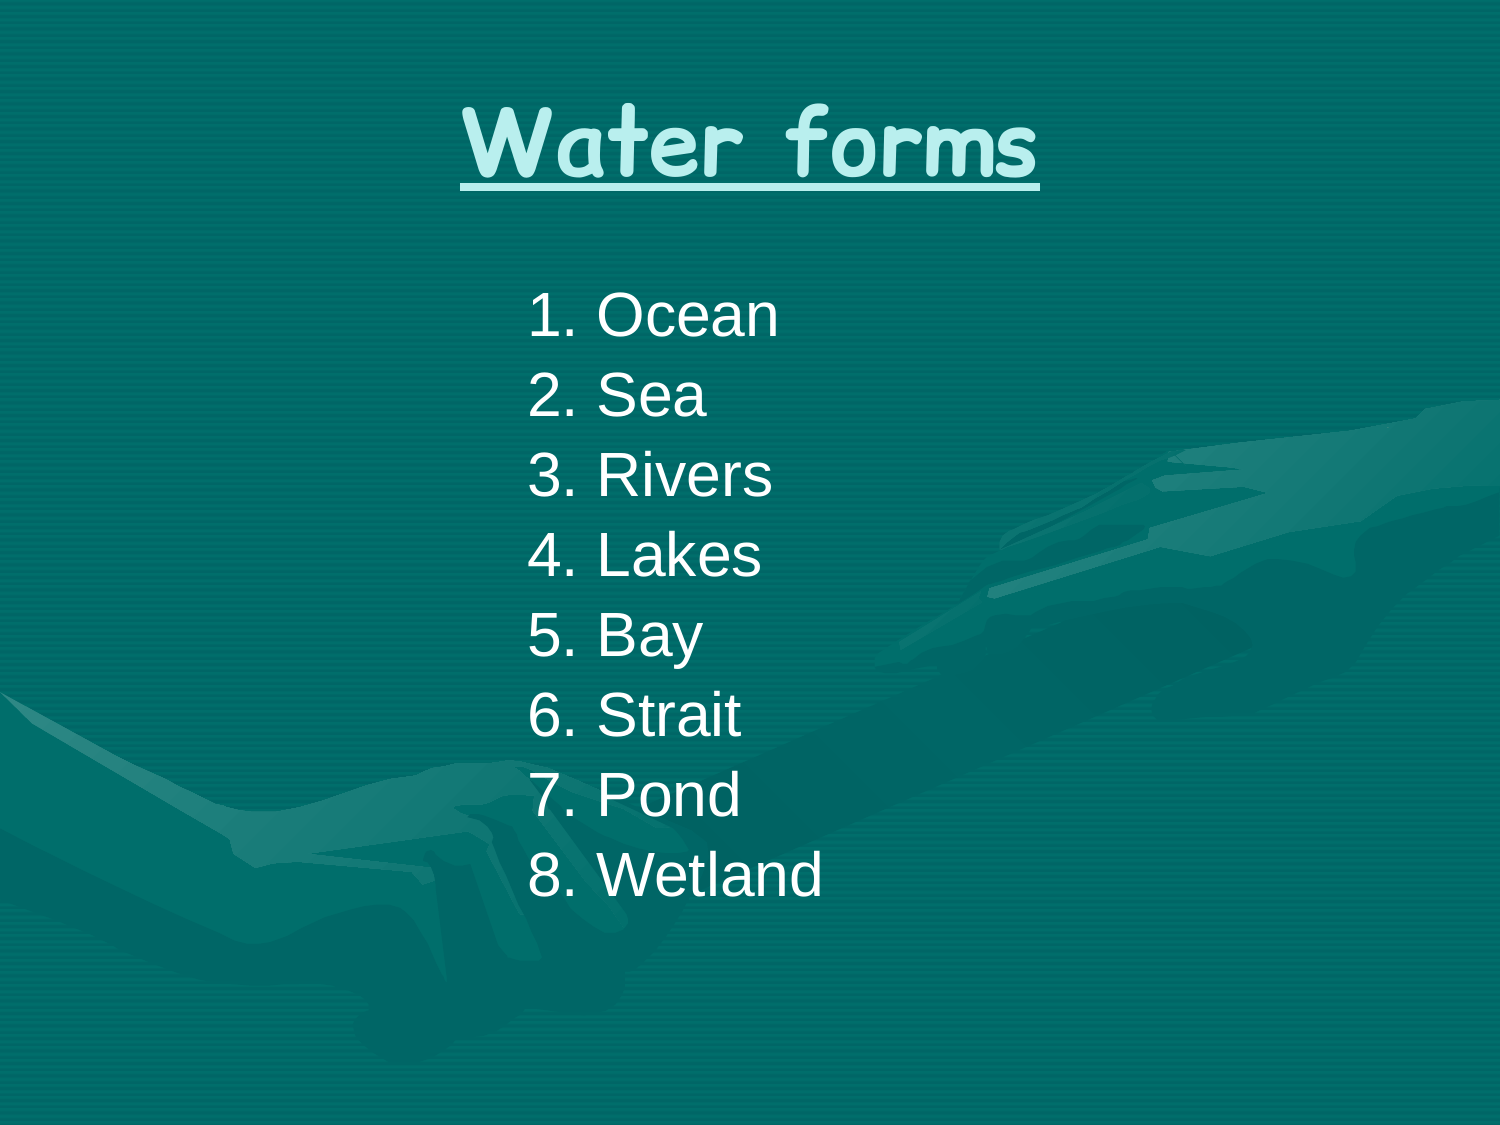

# Water forms
1. Ocean
2. Sea
3. Rivers
4. Lakes
5. Bay
6. Strait
7. Pond
8. Wetland